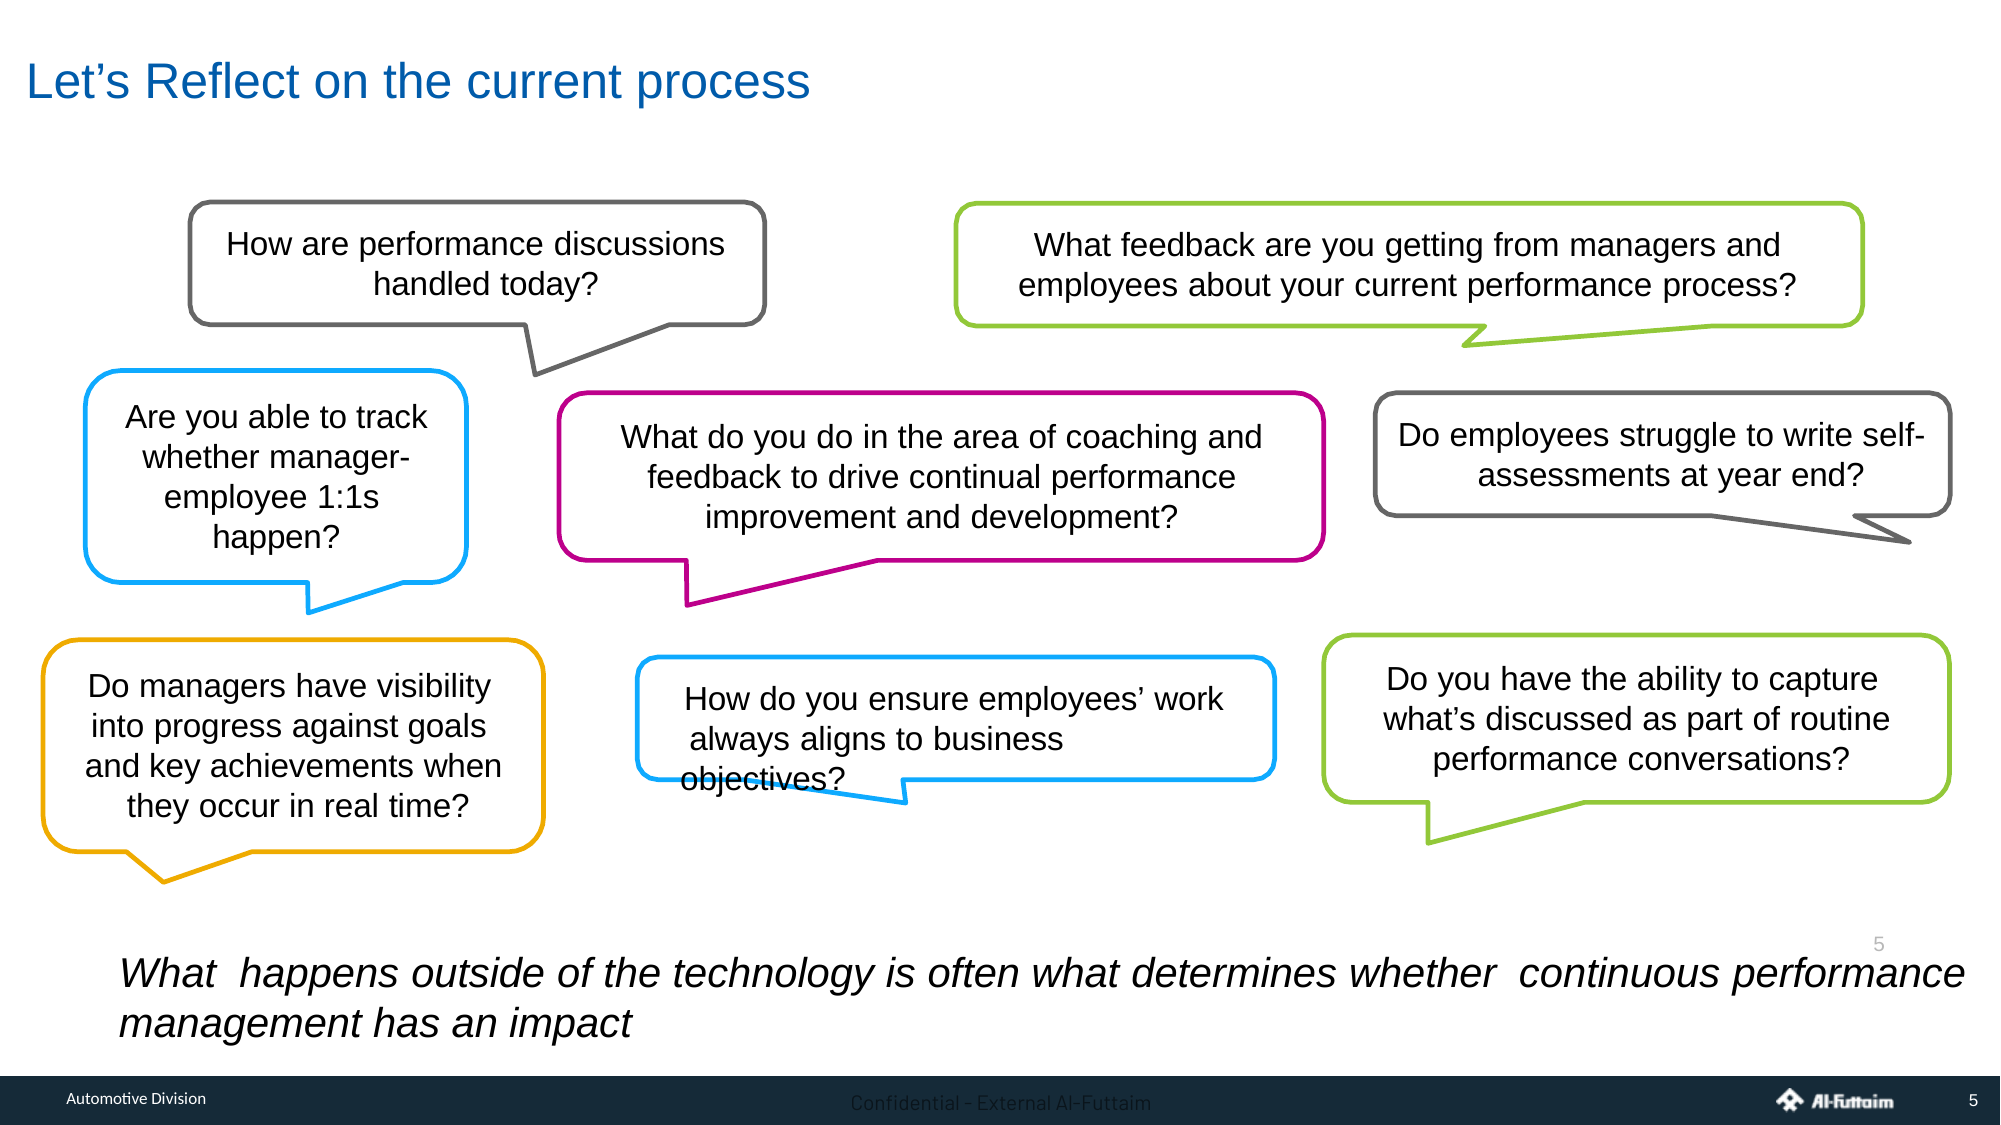

# Let’s Reflect on the current process

How are performance discussions  handled today?
What feedback are you getting from managers and  employees about your current performance process?

Are you able to track  whether manager-  employee 1:1s  happen?
Do employees struggle to write self-  assessments at year end?
What do you do in the area of coaching and  feedback to drive continual performance  improvement and development?

Do you have the ability to capture  what’s discussed as part of routine  performance conversations?

Do managers have visibility  into progress against goals  and key achievements when  they occur in real time?
How do you ensure employees’ work  always aligns to business objectives?
5
What  happens outside of the technology is often what determines whether  continuous performance management has an impact